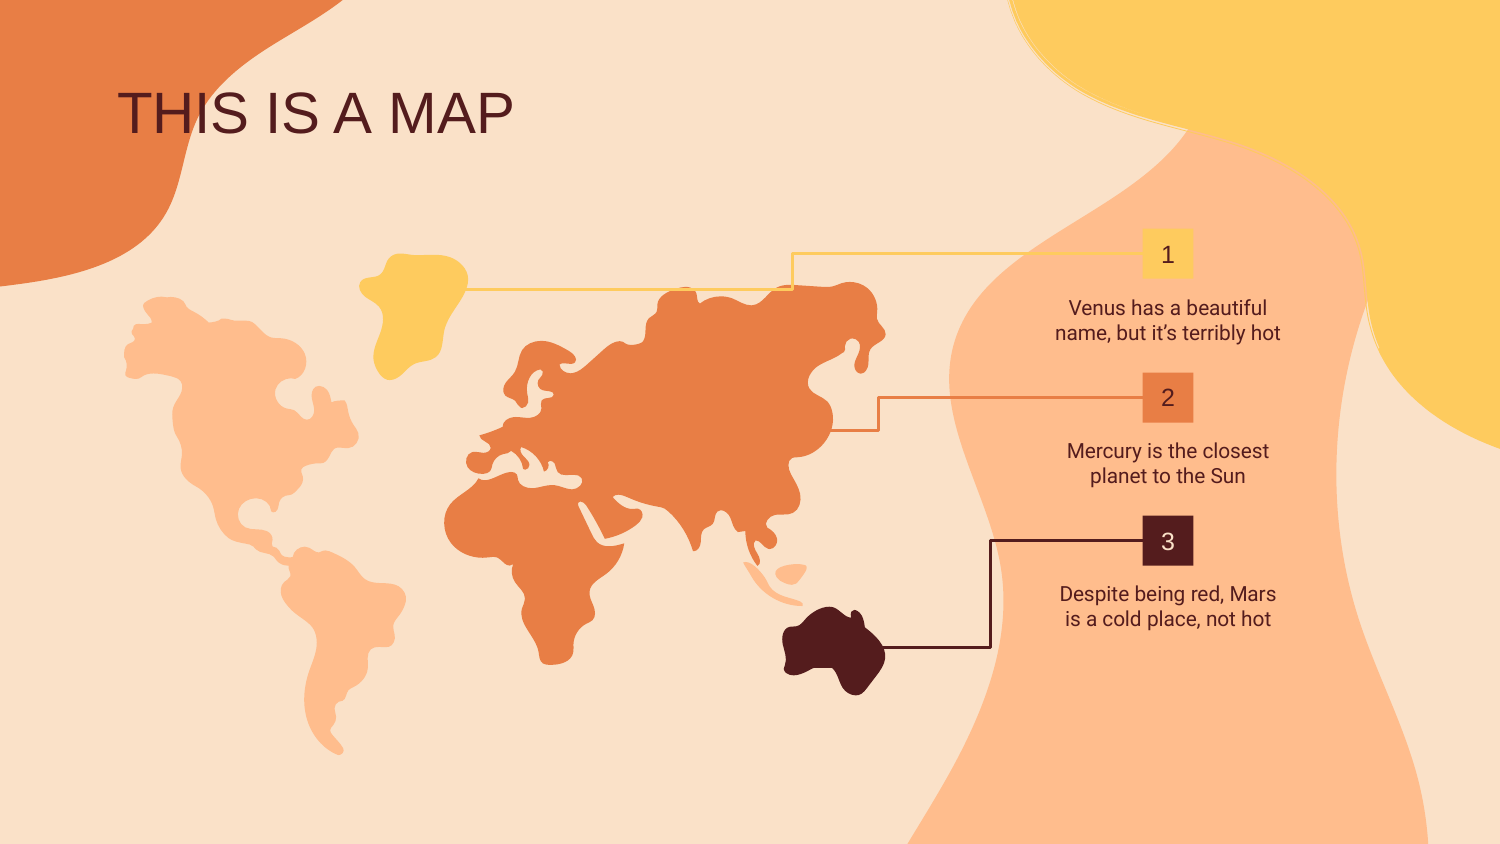

# THIS IS A MAP

1

Venus has a beautiful name, but it’s terribly hot

2
Mercury is the closest planet to the Sun

3
Despite being red, Mars is a cold place, not hot